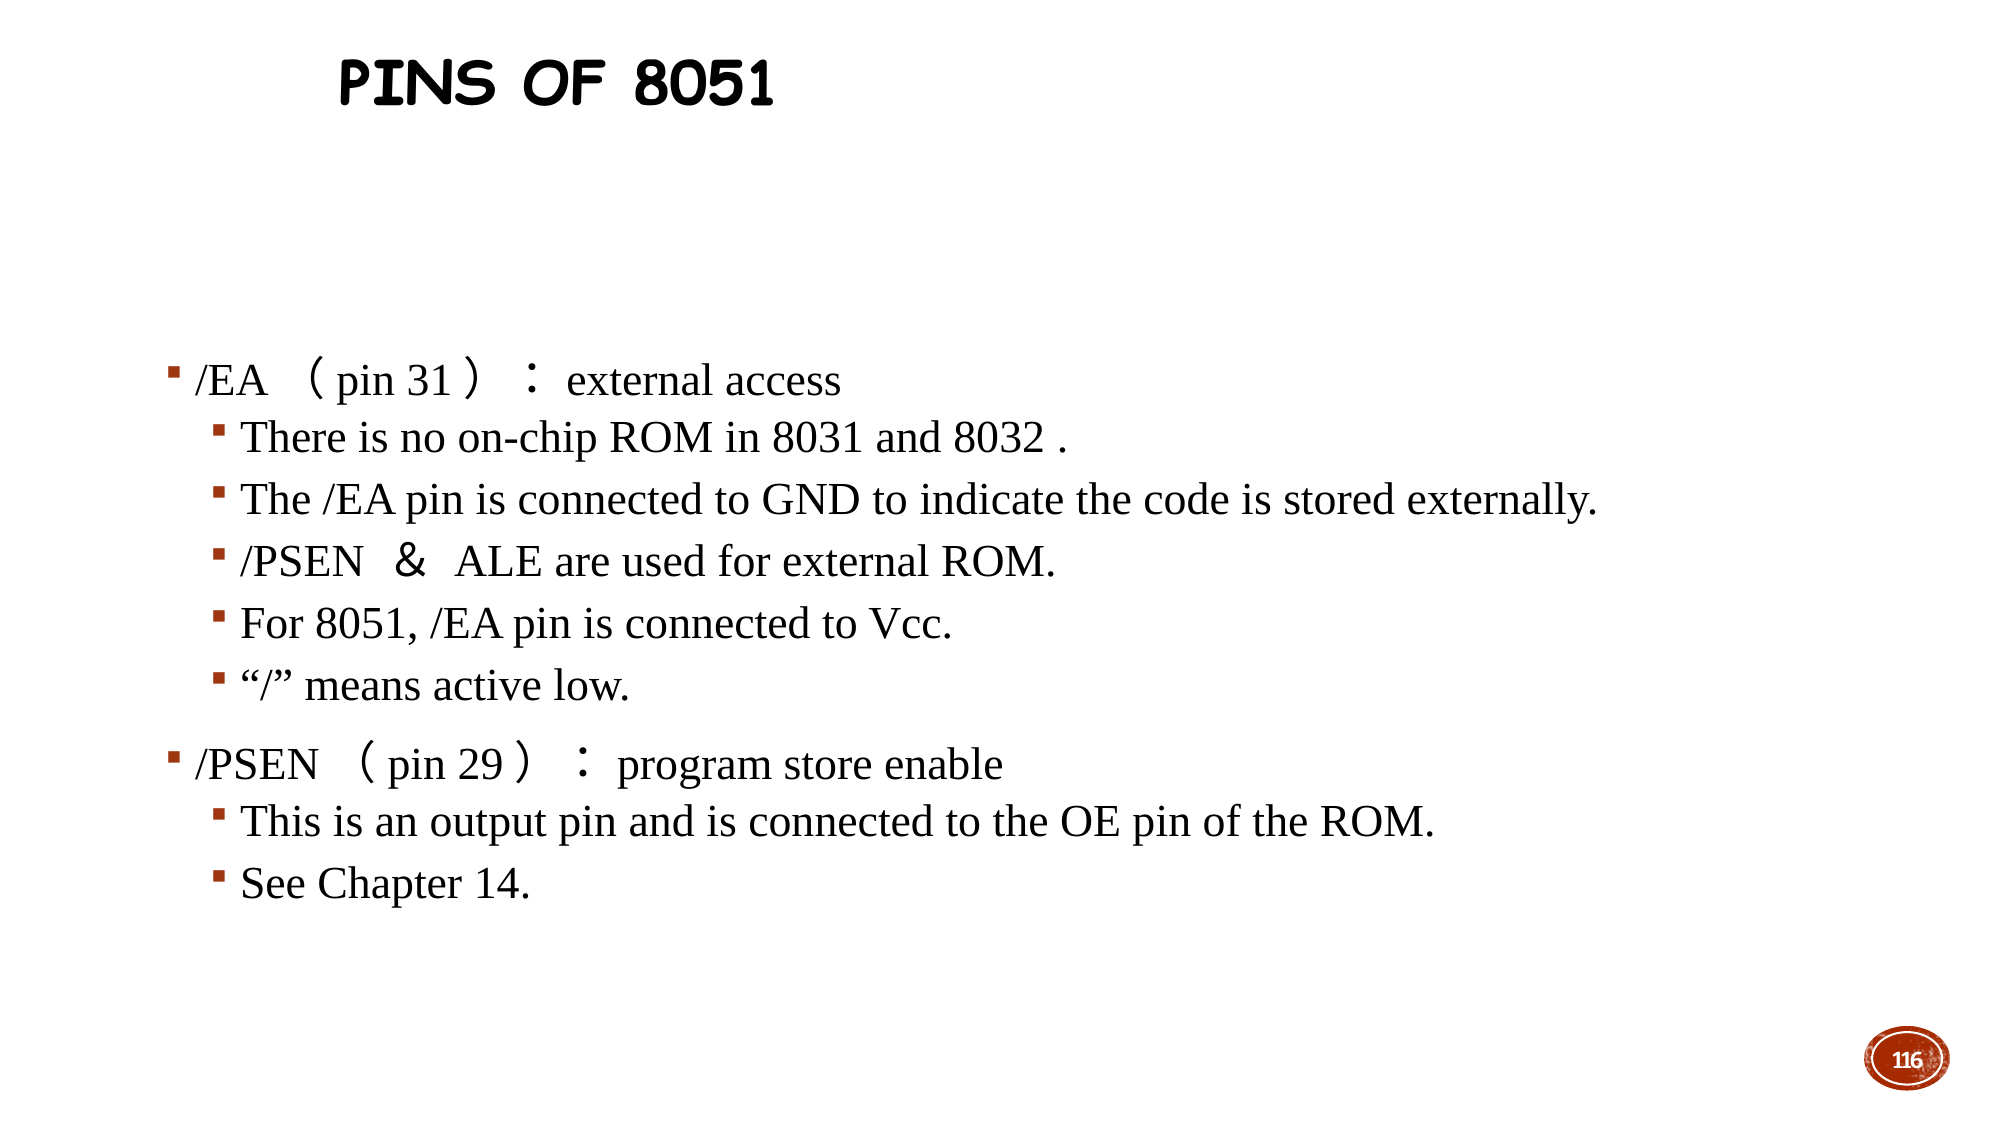

# Pins of 8051
/EA（pin 31）：external access
There is no on-chip ROM in 8031 and 8032 .
The /EA pin is connected to GND to indicate the code is stored externally.
/PSEN ＆ ALE are used for external ROM.
For 8051, /EA pin is connected to Vcc.
“/” means active low.
/PSEN（pin 29）：program store enable
This is an output pin and is connected to the OE pin of the ROM.
See Chapter 14.
116